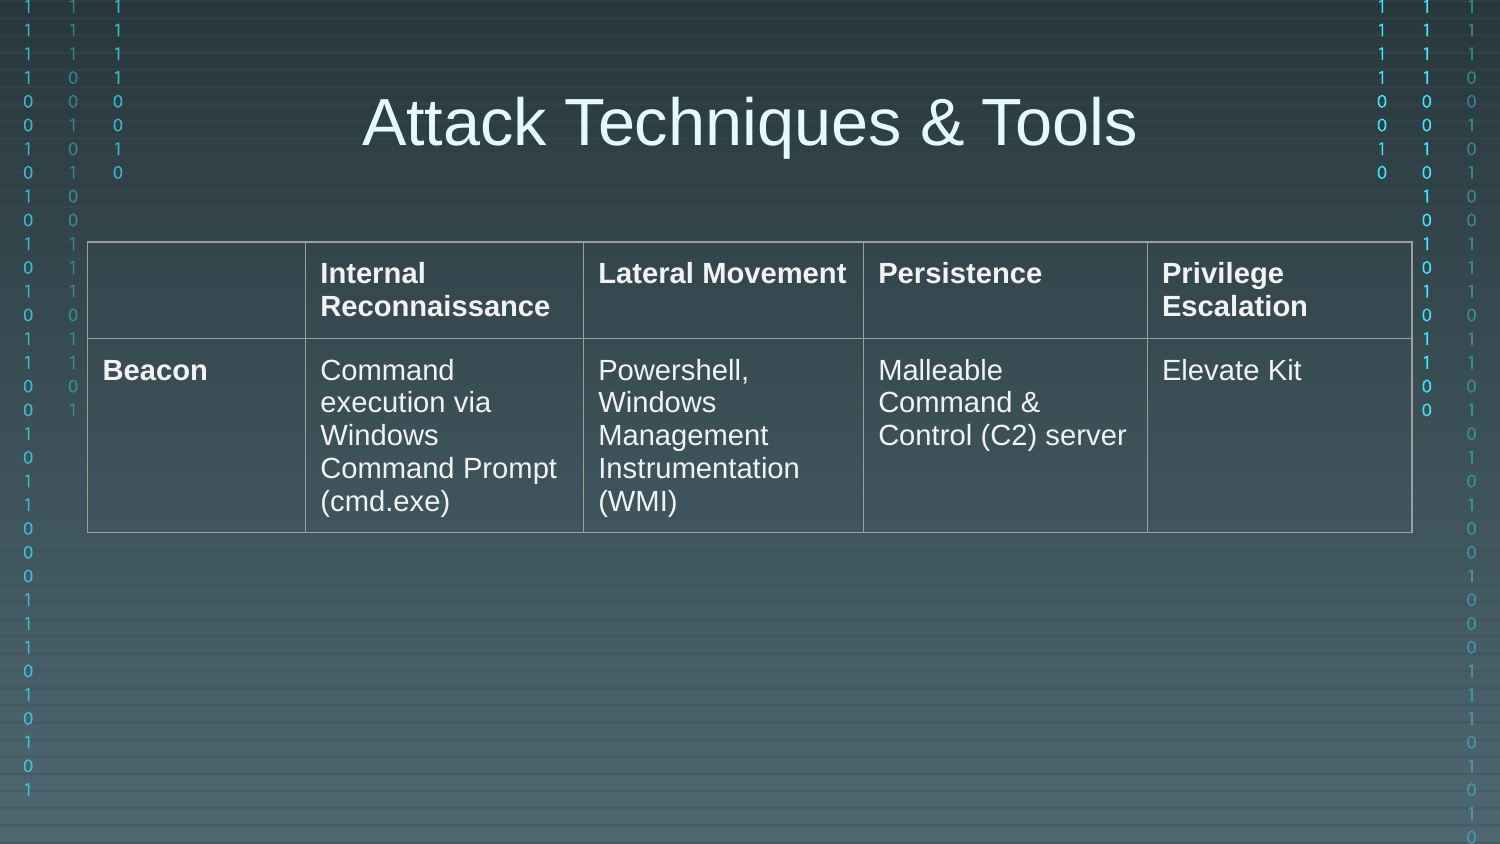

# Attack Techniques & Tools
|  | Internal Reconnaissance | Lateral Movement | Persistence | Privilege Escalation |
| --- | --- | --- | --- | --- |
| Beacon | Command execution via Windows Command Prompt (cmd.exe) | Powershell, Windows Management Instrumentation (WMI) | Malleable Command & Control (C2) server | Elevate Kit |